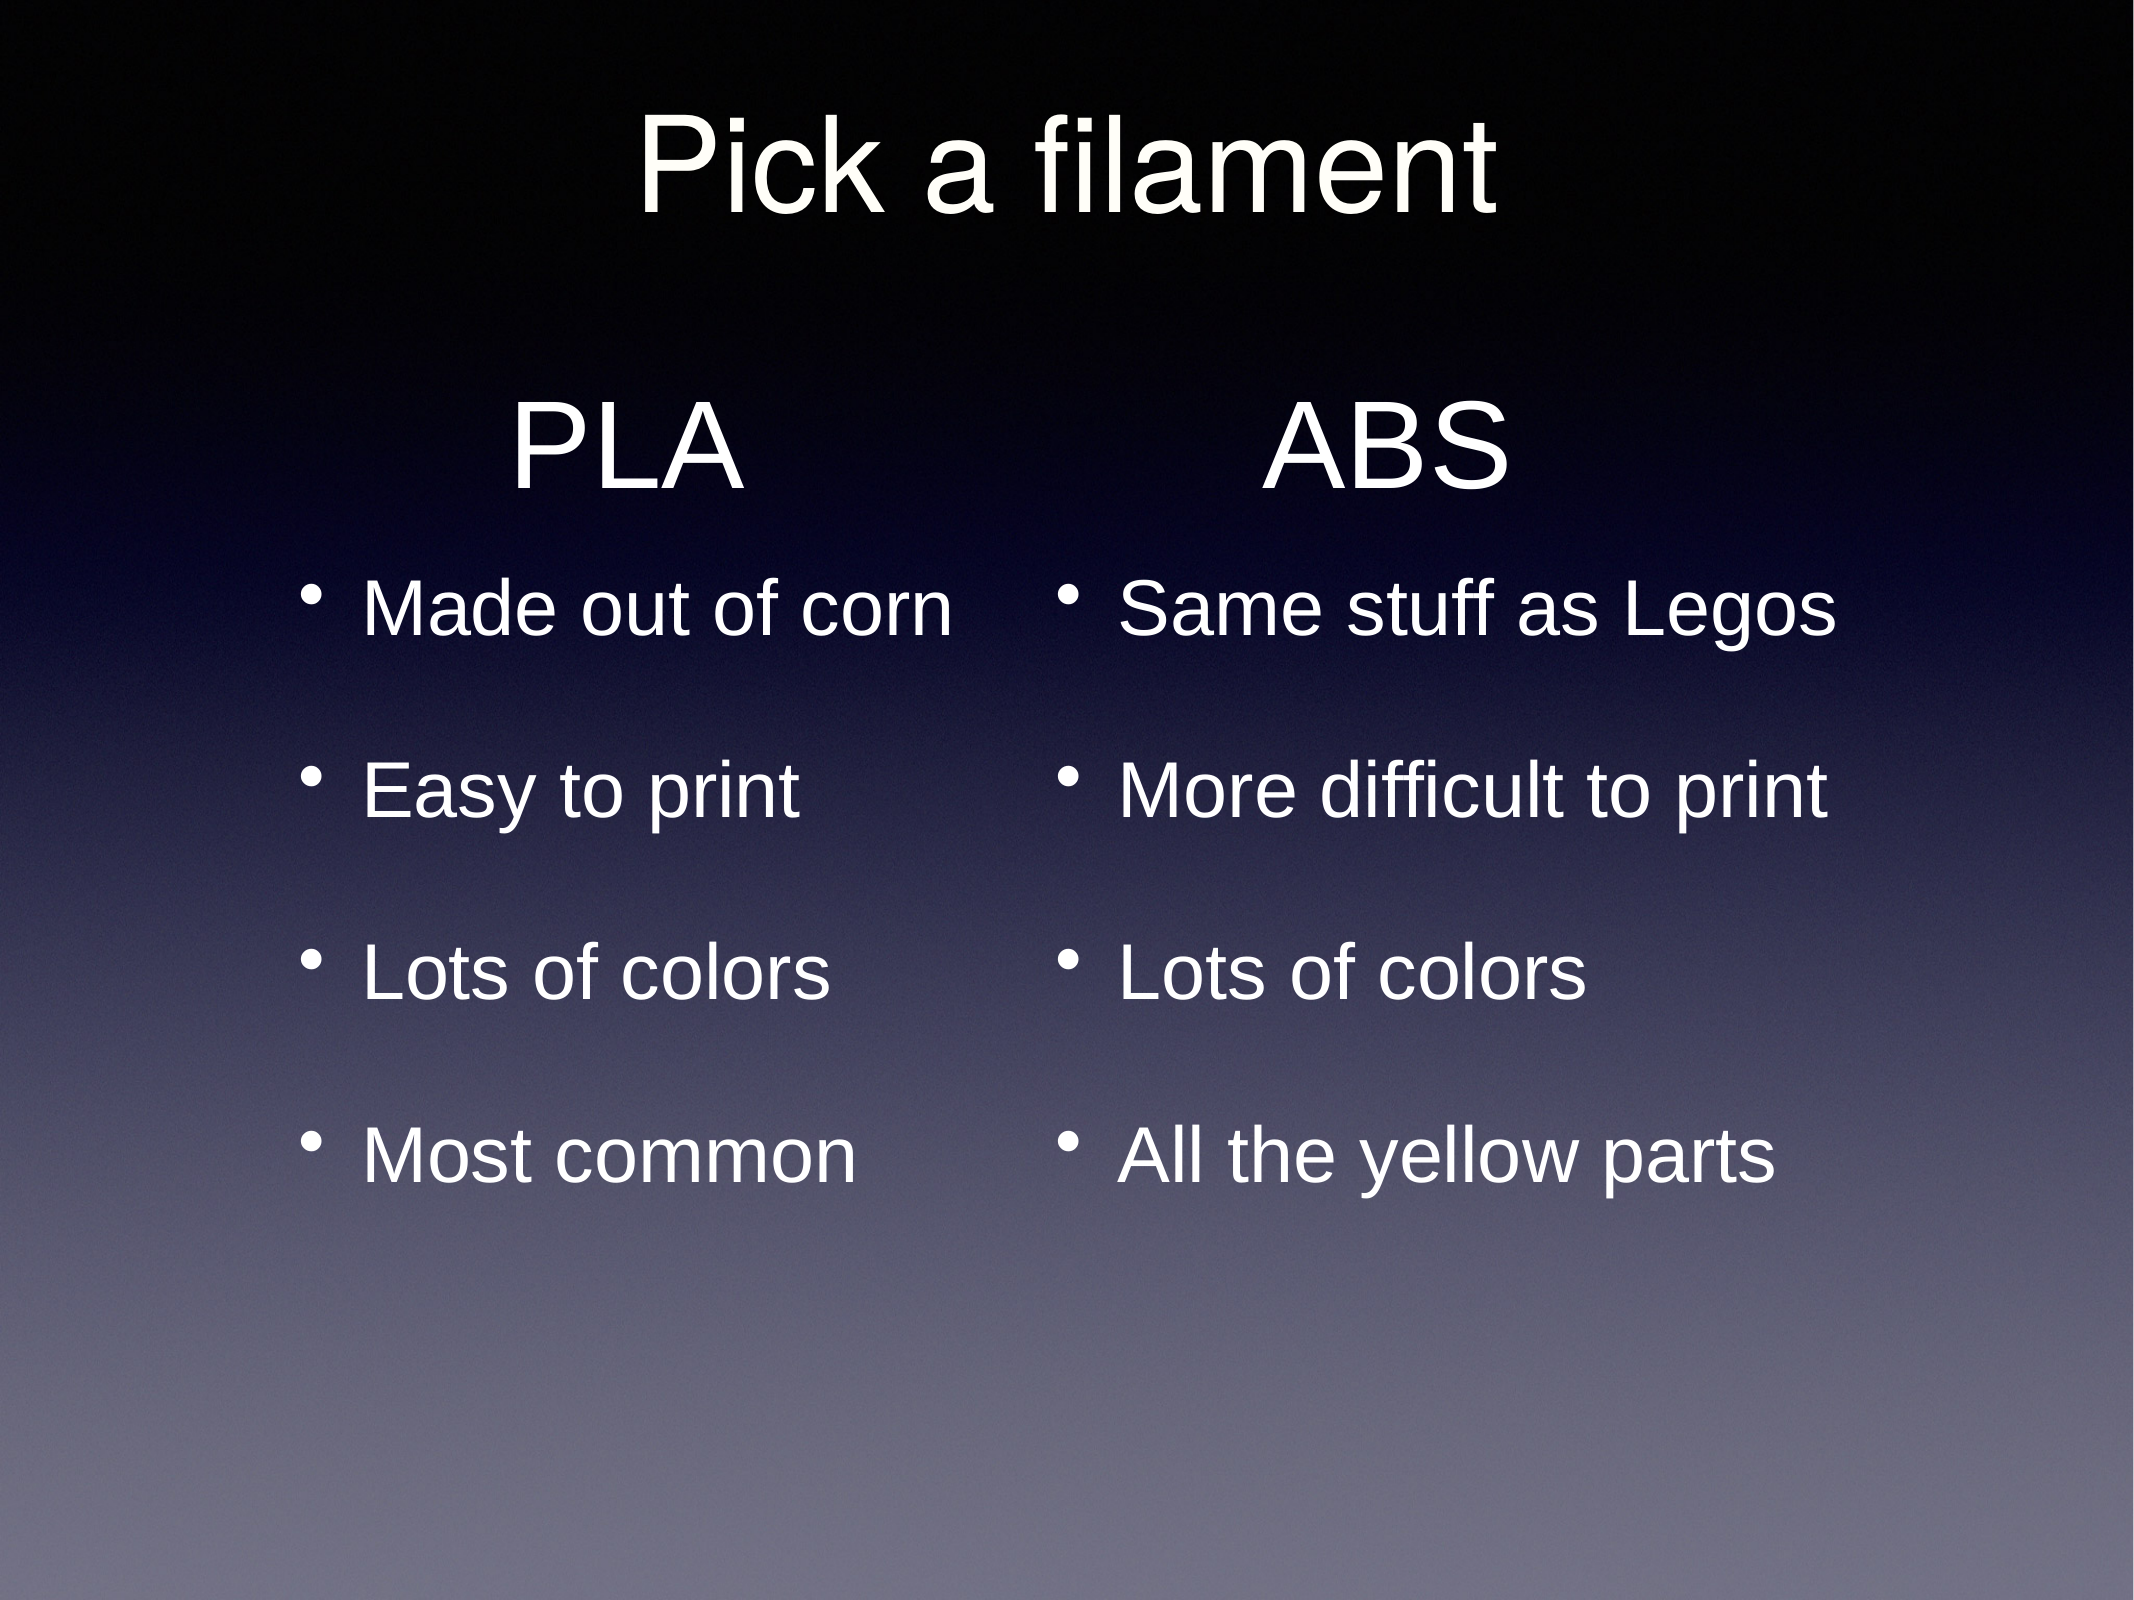

Pick a filament
PLA
ABS
Made out of corn
Easy to print
Lots of colors
Most common
Same stuff as Legos
More difficult to print
Lots of colors
All the yellow parts